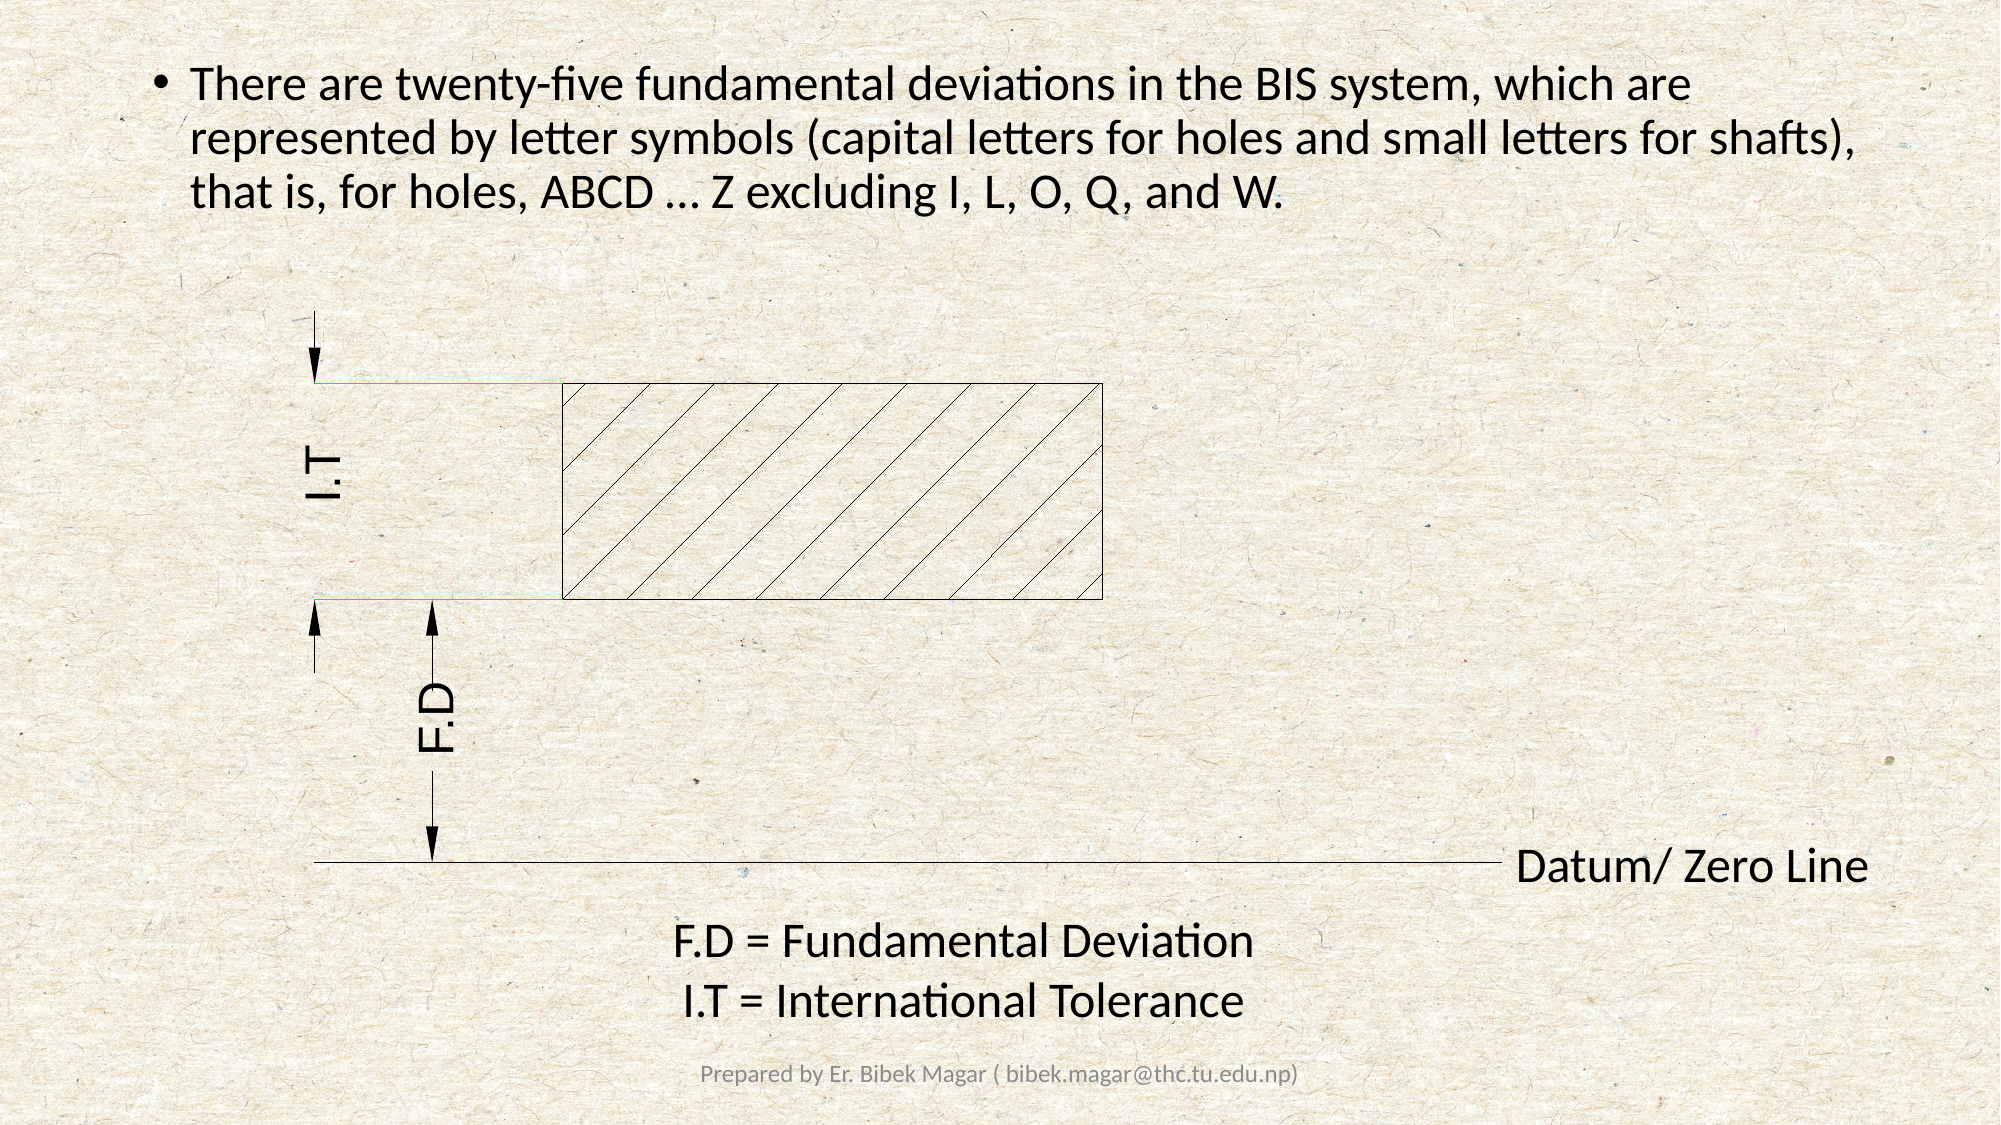

There are twenty-five fundamental deviations in the BIS system, which are represented by letter symbols (capital letters for holes and small letters for shafts), that is, for holes, ABCD … Z excluding I, L, O, Q, and W.

I.T

F.D

Datum/ Zero Line

F.D = Fundamental Deviation
I.T = International Tolerance
Prepared by Er. Bibek Magar ( bibek.magar@thc.tu.edu.np)